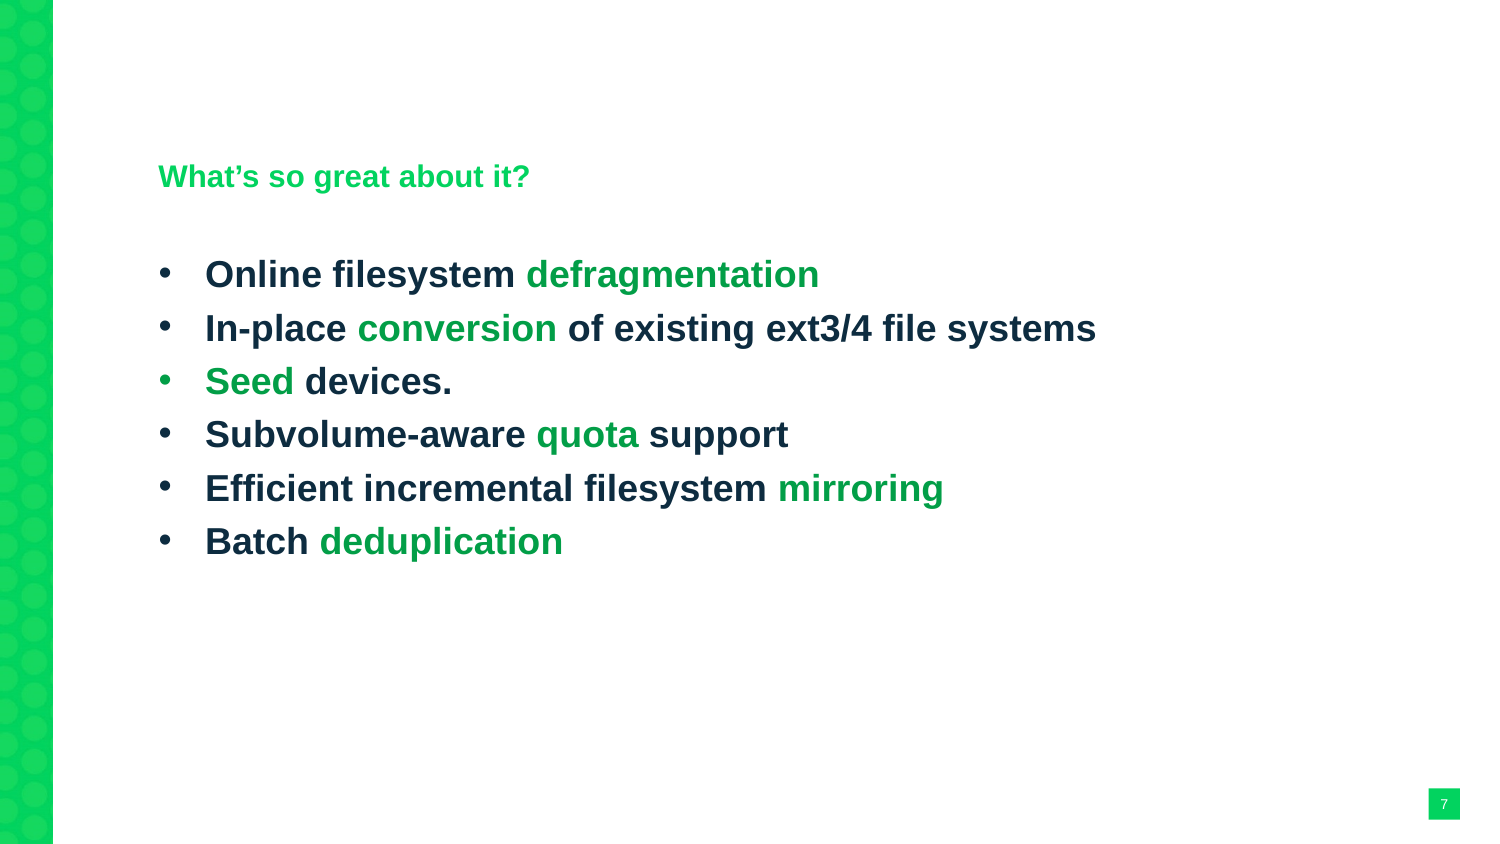

Overview
What’s so great about it?
Online filesystem defragmentation
In-place conversion of existing ext3/4 file systems
Seed devices.
Subvolume-aware quota support
Efficient incremental filesystem mirroring
Batch deduplication
7